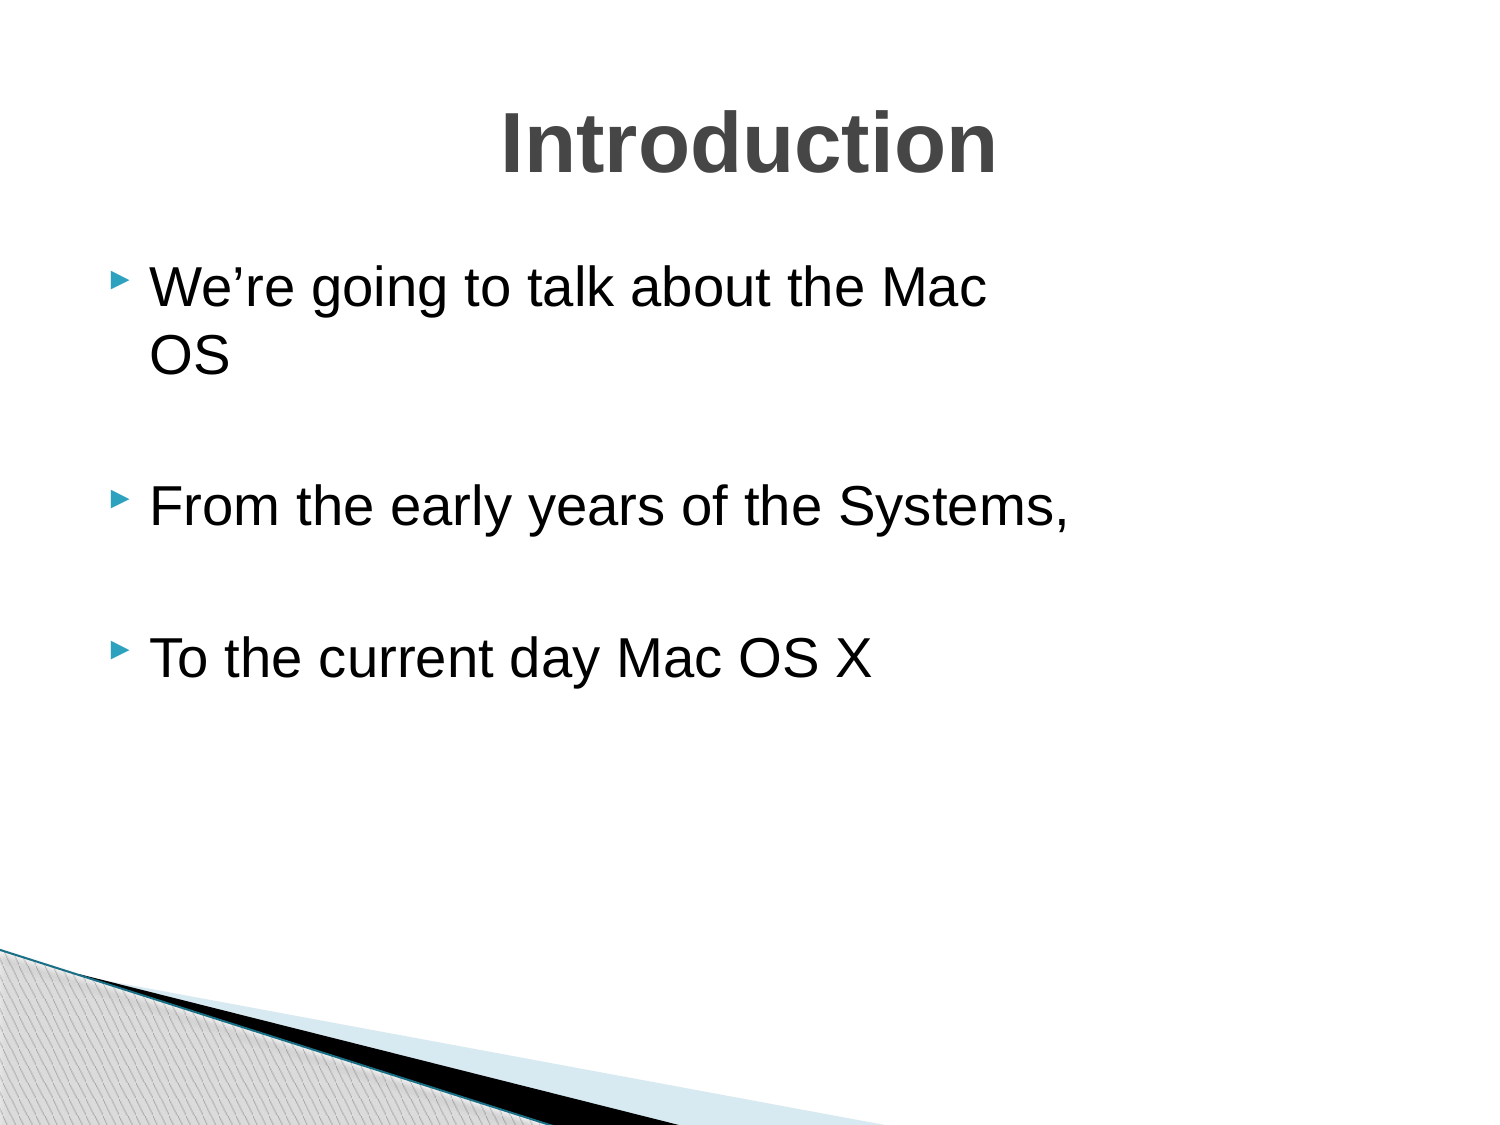

# Introduction
We’re going to talk about the Mac OS

From the early years of the Systems,

To the current day Mac OS X